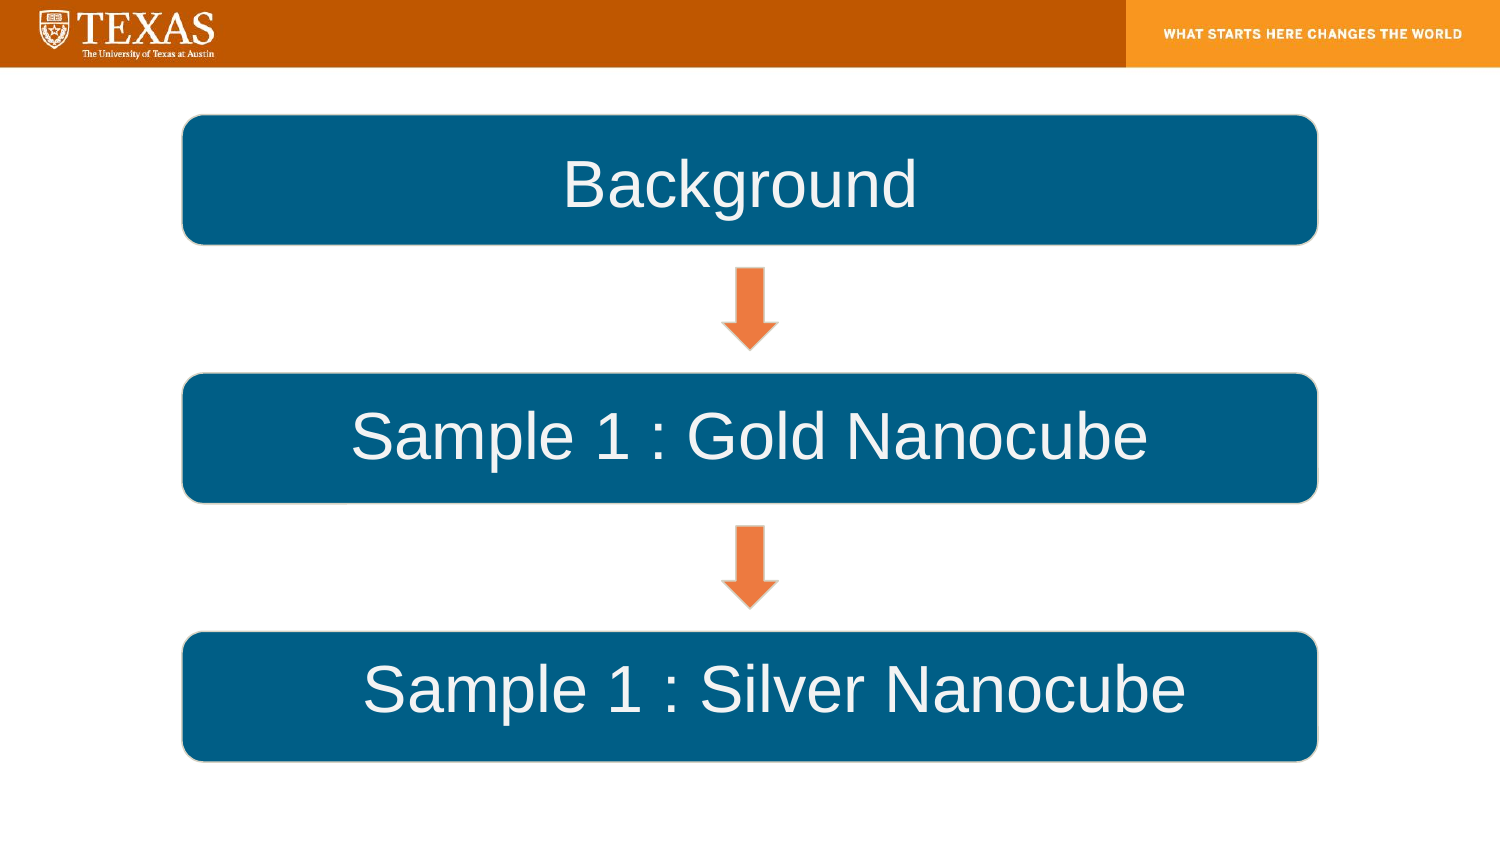

Background

Sample 1 : Gold Nanocube

Sample 1 : Silver Nanocube